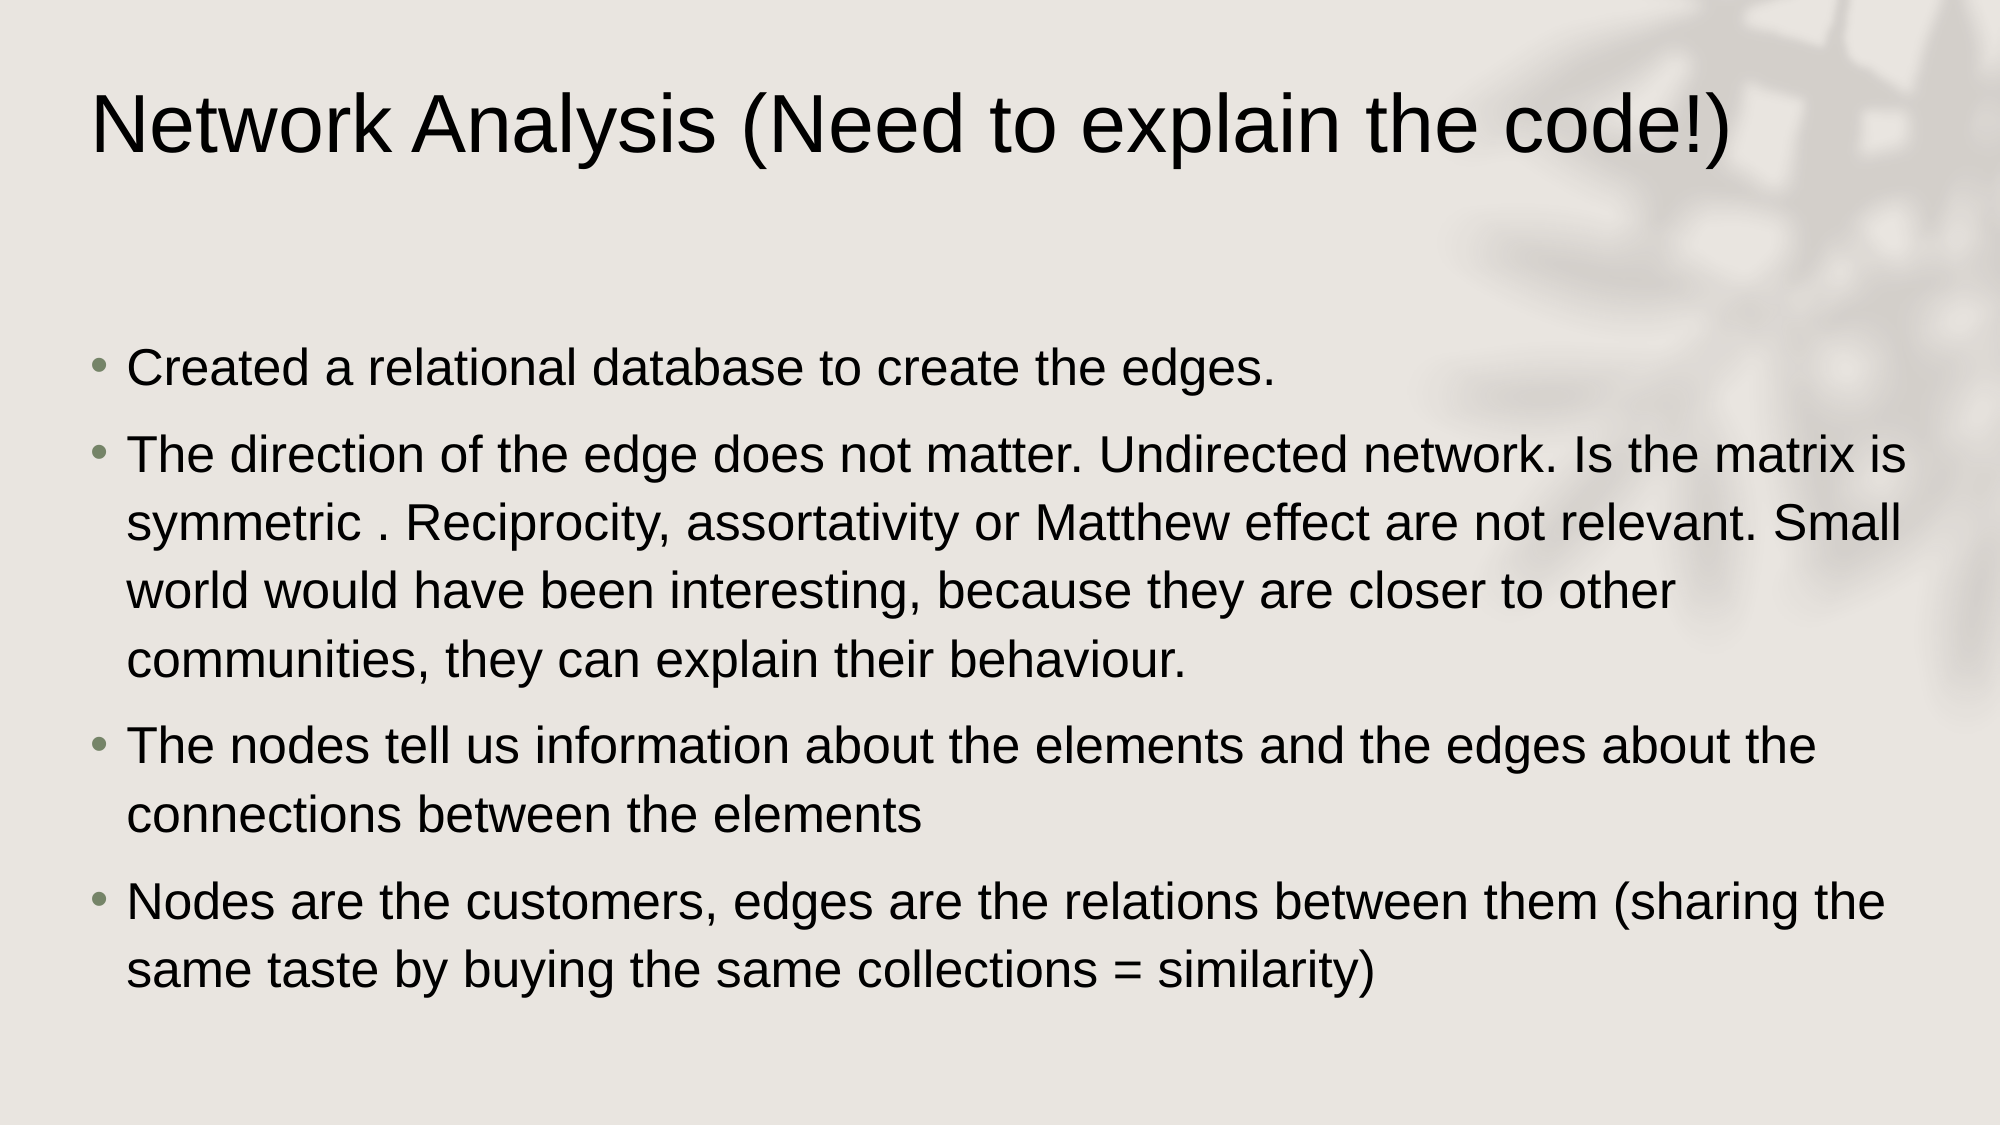

# Network Analysis (Need to explain the code!)
Created a relational database to create the edges.
The direction of the edge does not matter. Undirected network. Is the matrix is symmetric . Reciprocity, assortativity or Matthew effect are not relevant. Small world would have been interesting, because they are closer to other communities, they can explain their behaviour.
The nodes tell us information about the elements and the edges about the connections between the elements
Nodes are the customers, edges are the relations between them (sharing the same taste by buying the same collections = similarity)